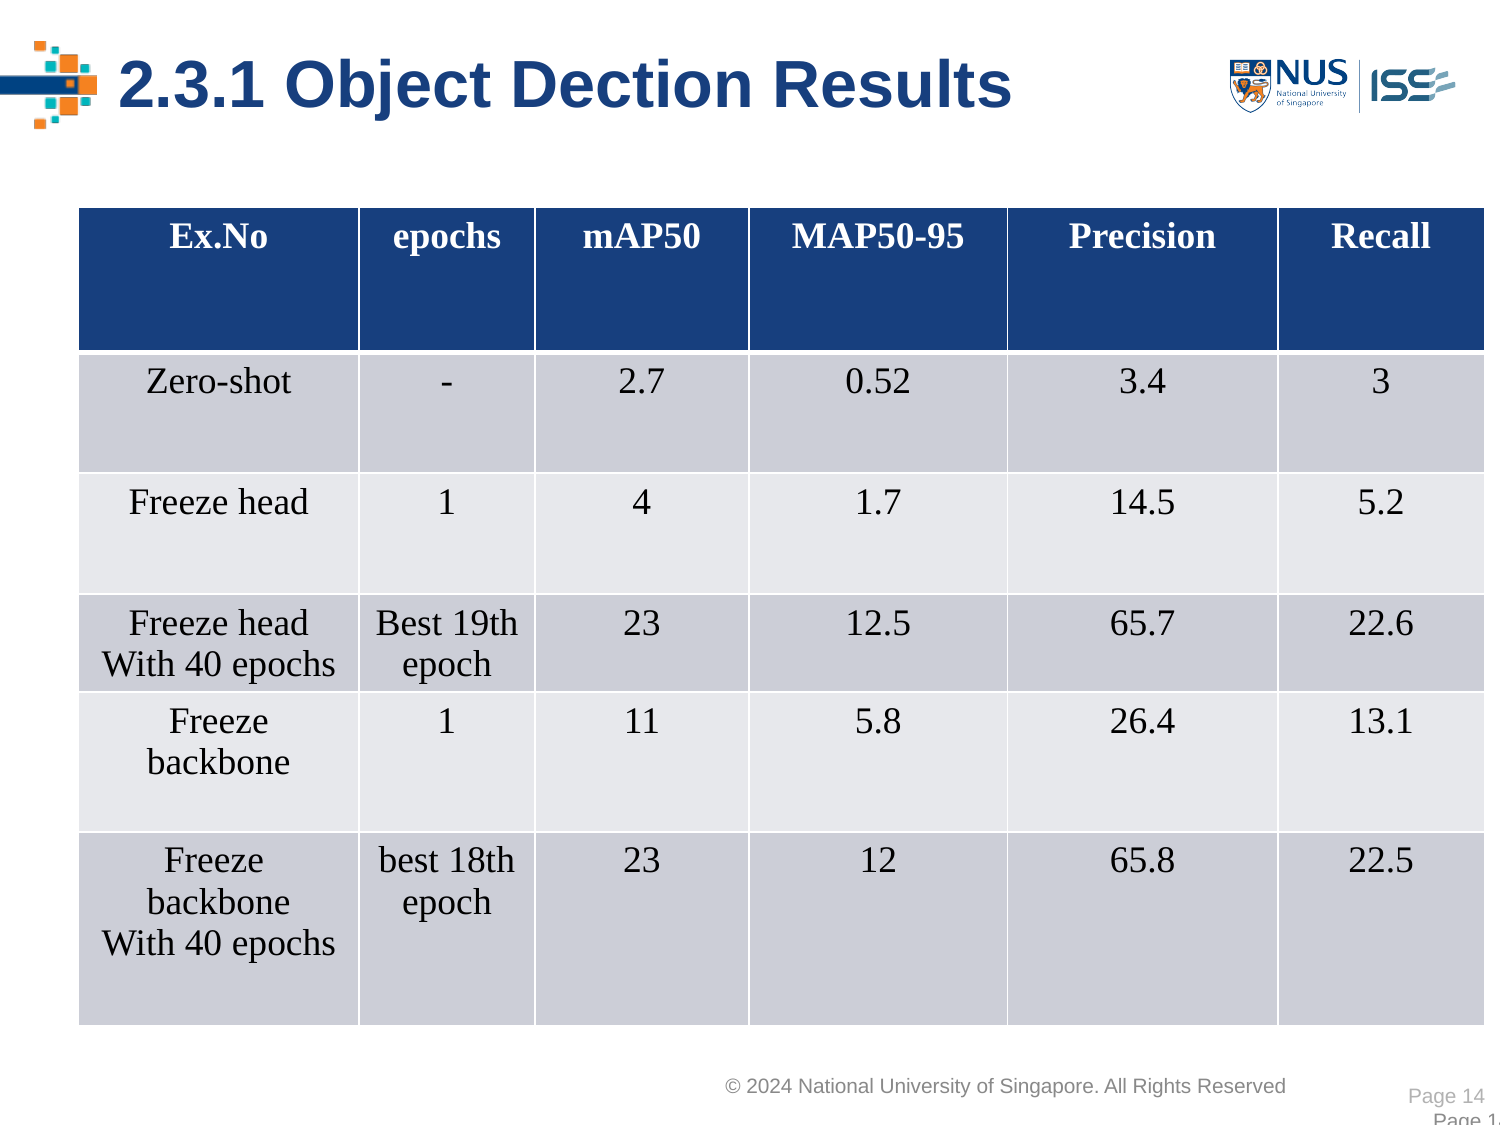

# 2.3.1 Object Dection Results
| Ex.No | epochs | mAP50 | MAP50-95 | Precision | Recall |
| --- | --- | --- | --- | --- | --- |
| Zero-shot | - | 2.7 | 0.52 | 3.4 | 3 |
| Freeze head | 1 | 4 | 1.7 | 14.5 | 5.2 |
| Freeze head With 40 epochs | Best 19th epoch | 23 | 12.5 | 65.7 | 22.6 |
| Freeze backbone | 1 | 11 | 5.8 | 26.4 | 13.1 |
| Freeze  backbone With 40 epochs | best 18th epoch | 23 | 12 | 65.8 | 22.5 |
Page 14
Page 14